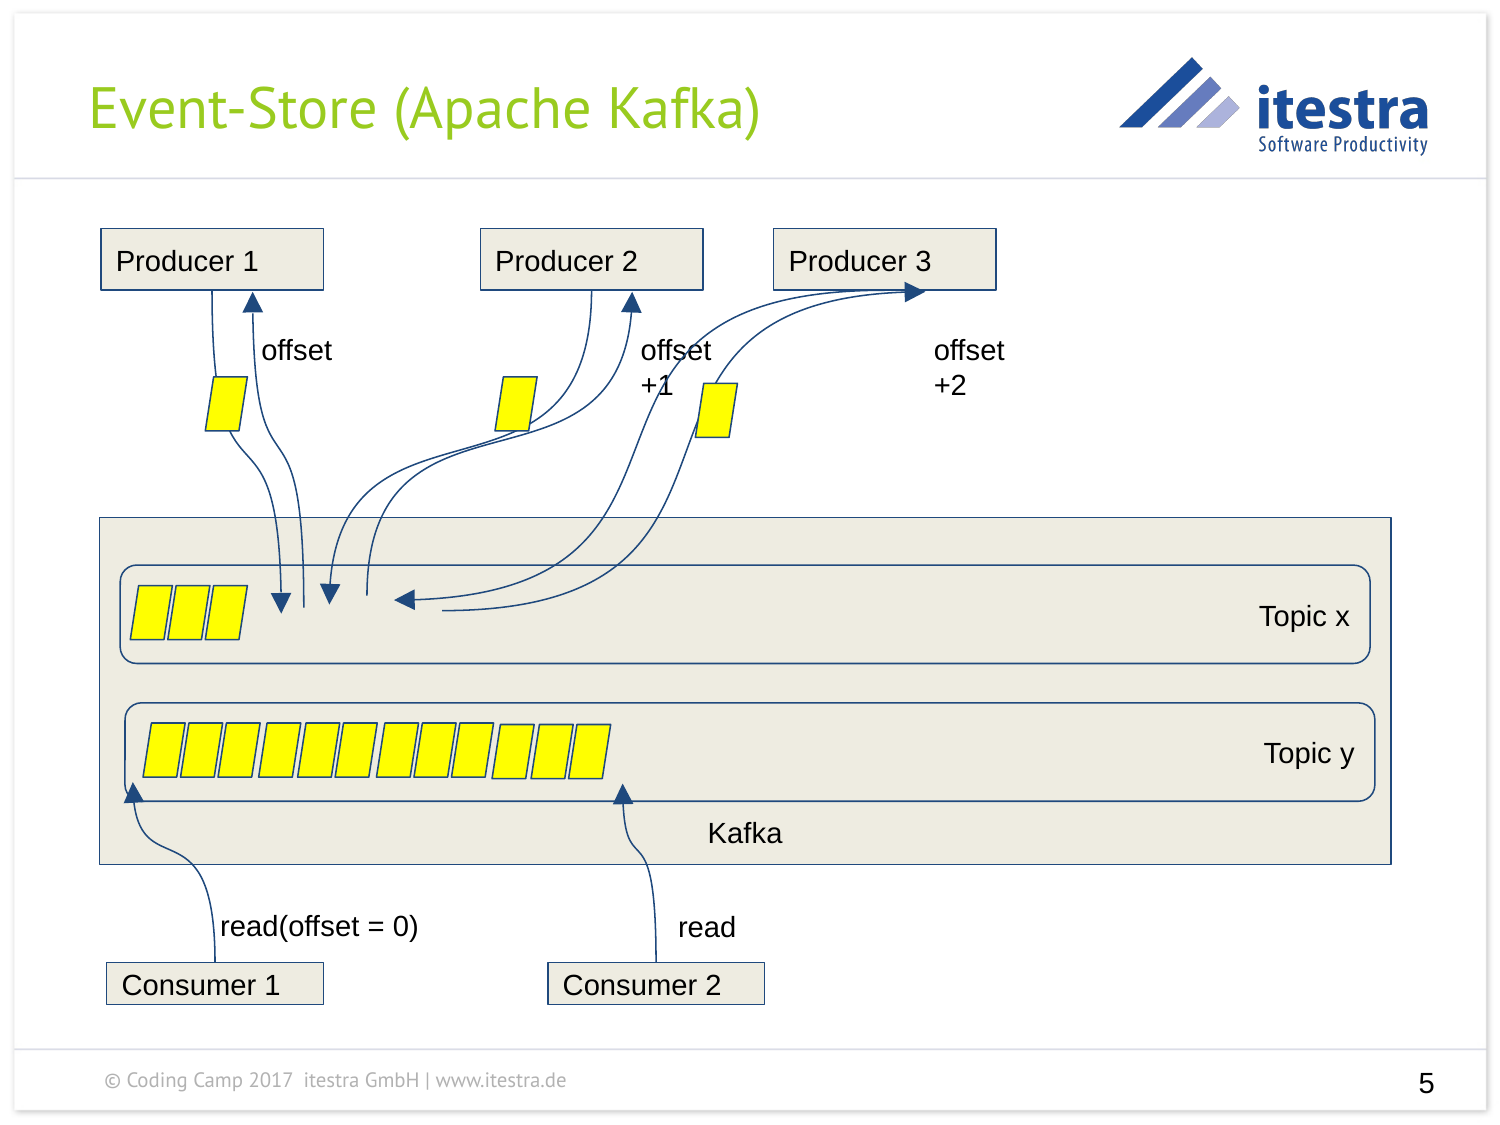

Event-Store (Apache Kafka)
Producer 1
Producer 2
Producer 3
offset
offset+1
offset+2

Kafka
Topic x

Topic y

read(offset = 0)
read
Consumer 1
Consumer 2
5